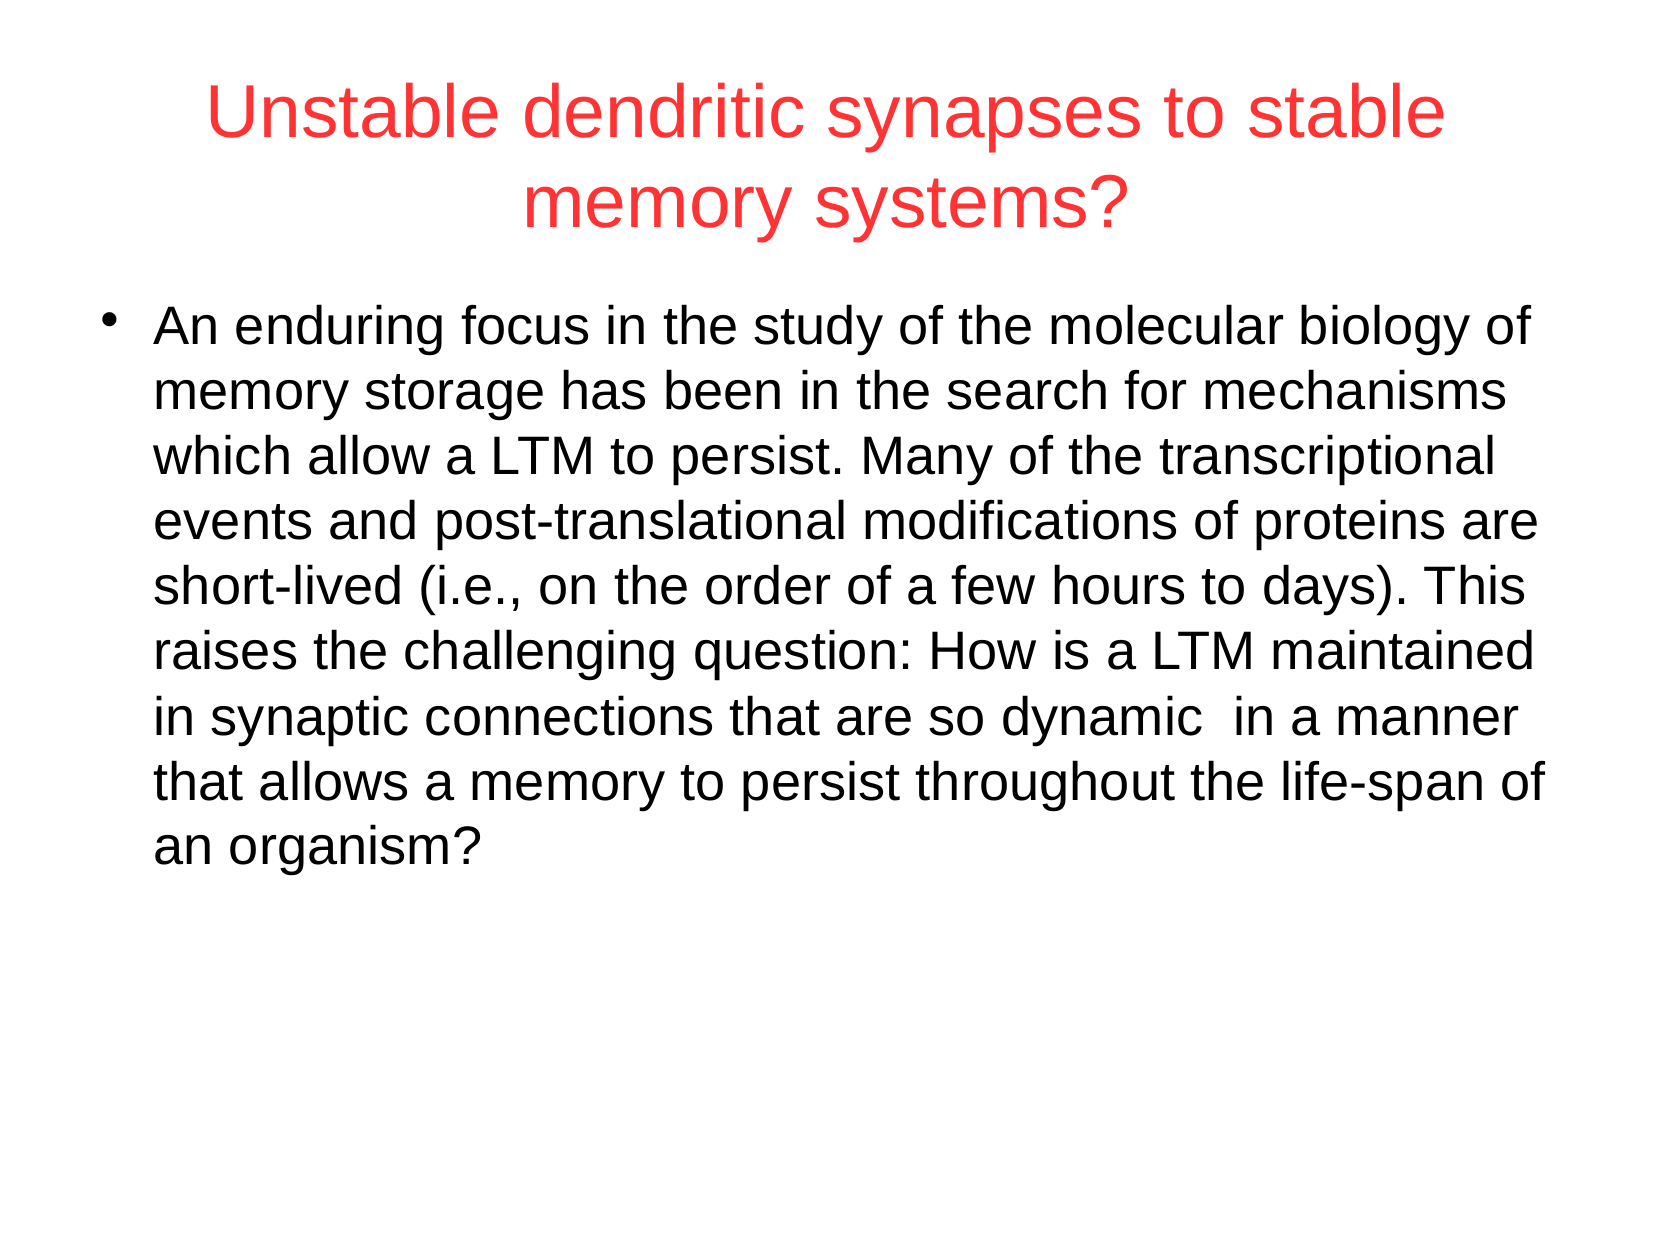

Unstable dendritic synapses to stable memory systems?
An enduring focus in the study of the molecular biology of memory storage has been in the search for mechanisms which allow a LTM to persist. Many of the transcriptional events and post-translational modifications of proteins are short-lived (i.e., on the order of a few hours to days). This raises the challenging question: How is a LTM maintained in synaptic connections that are so dynamic  in a manner that allows a memory to persist throughout the life-span of an organism?